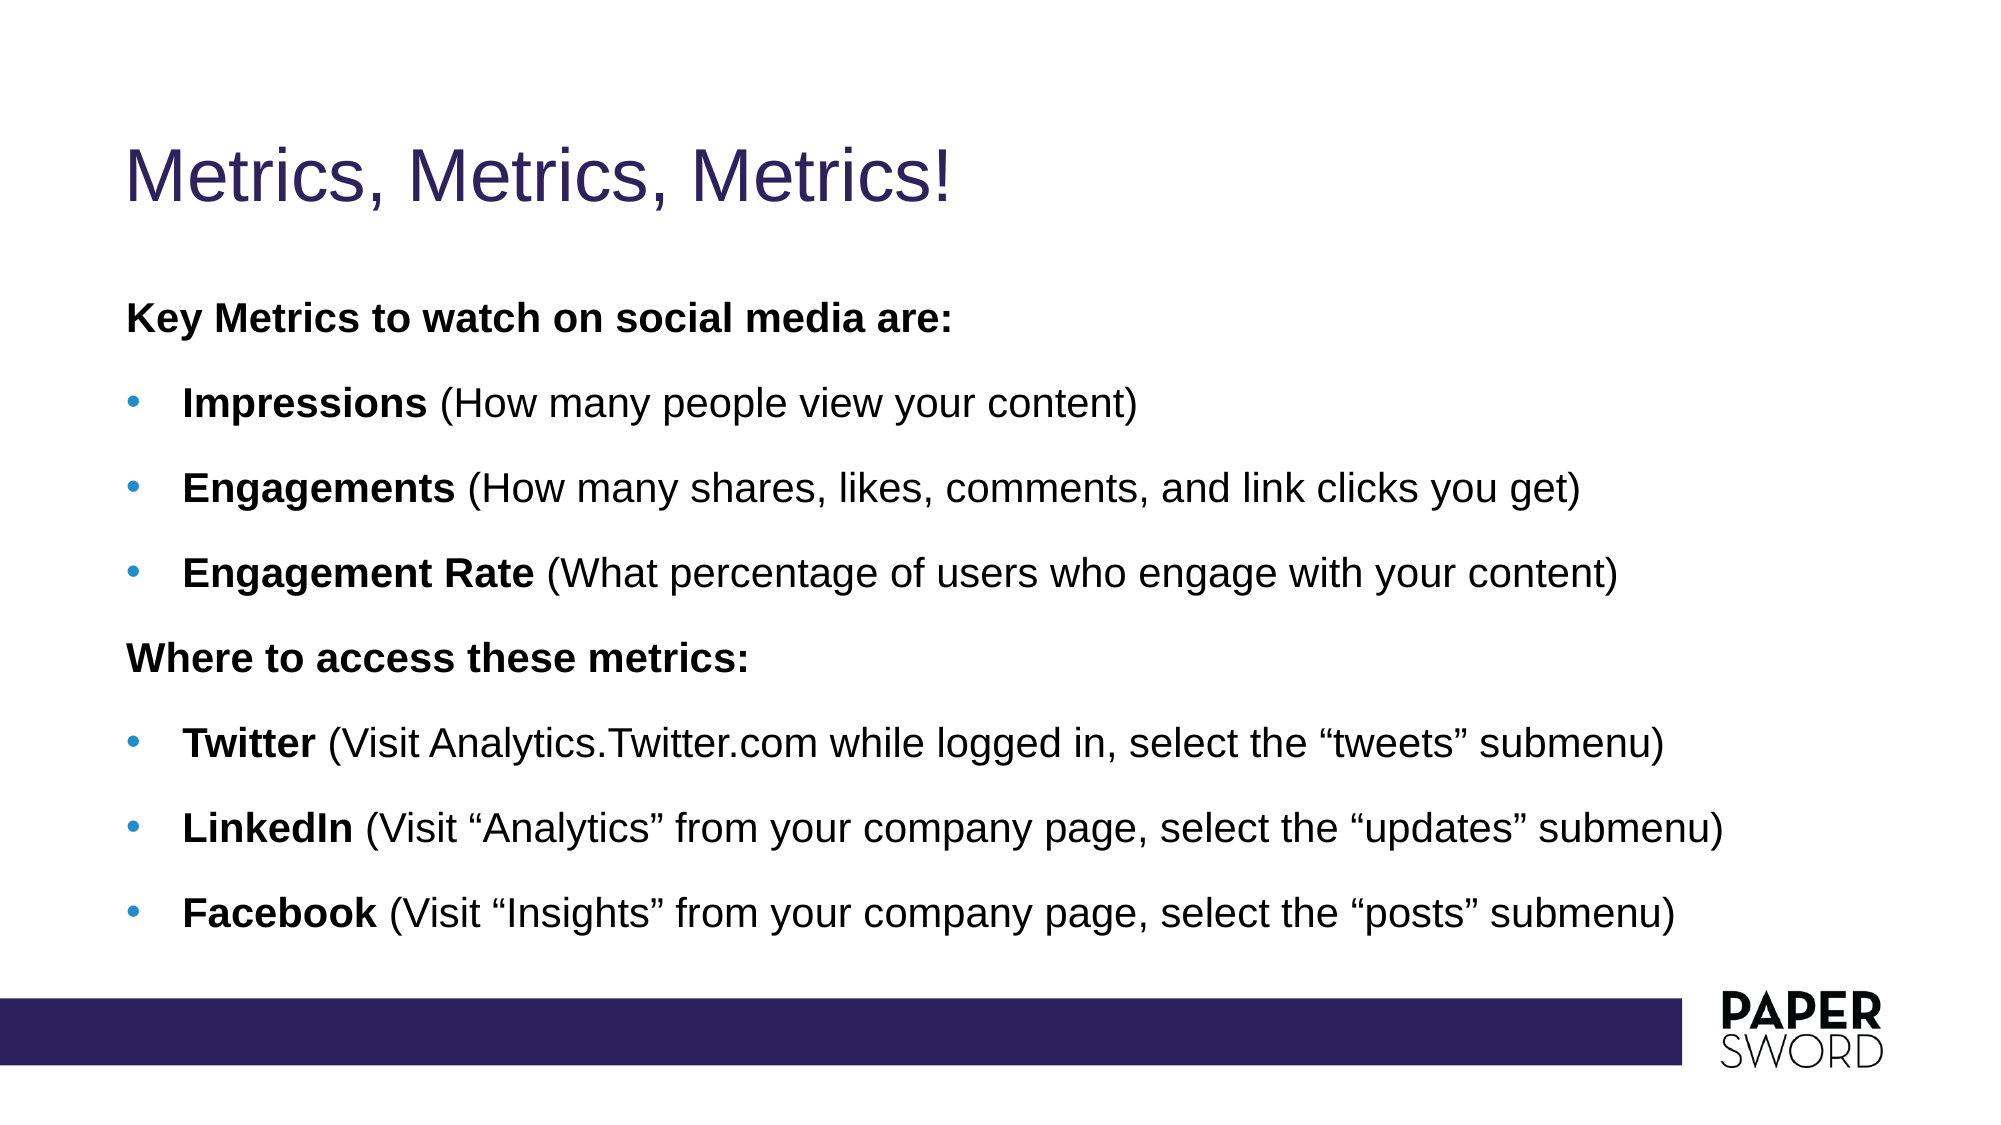

# Metrics, Metrics, Metrics!
Key Metrics to watch on social media are:
Impressions (How many people view your content)
Engagements (How many shares, likes, comments, and link clicks you get)
Engagement Rate (What percentage of users who engage with your content)
Where to access these metrics:
Twitter (Visit Analytics.Twitter.com while logged in, select the “tweets” submenu)
LinkedIn (Visit “Analytics” from your company page, select the “updates” submenu)
Facebook (Visit “Insights” from your company page, select the “posts” submenu)